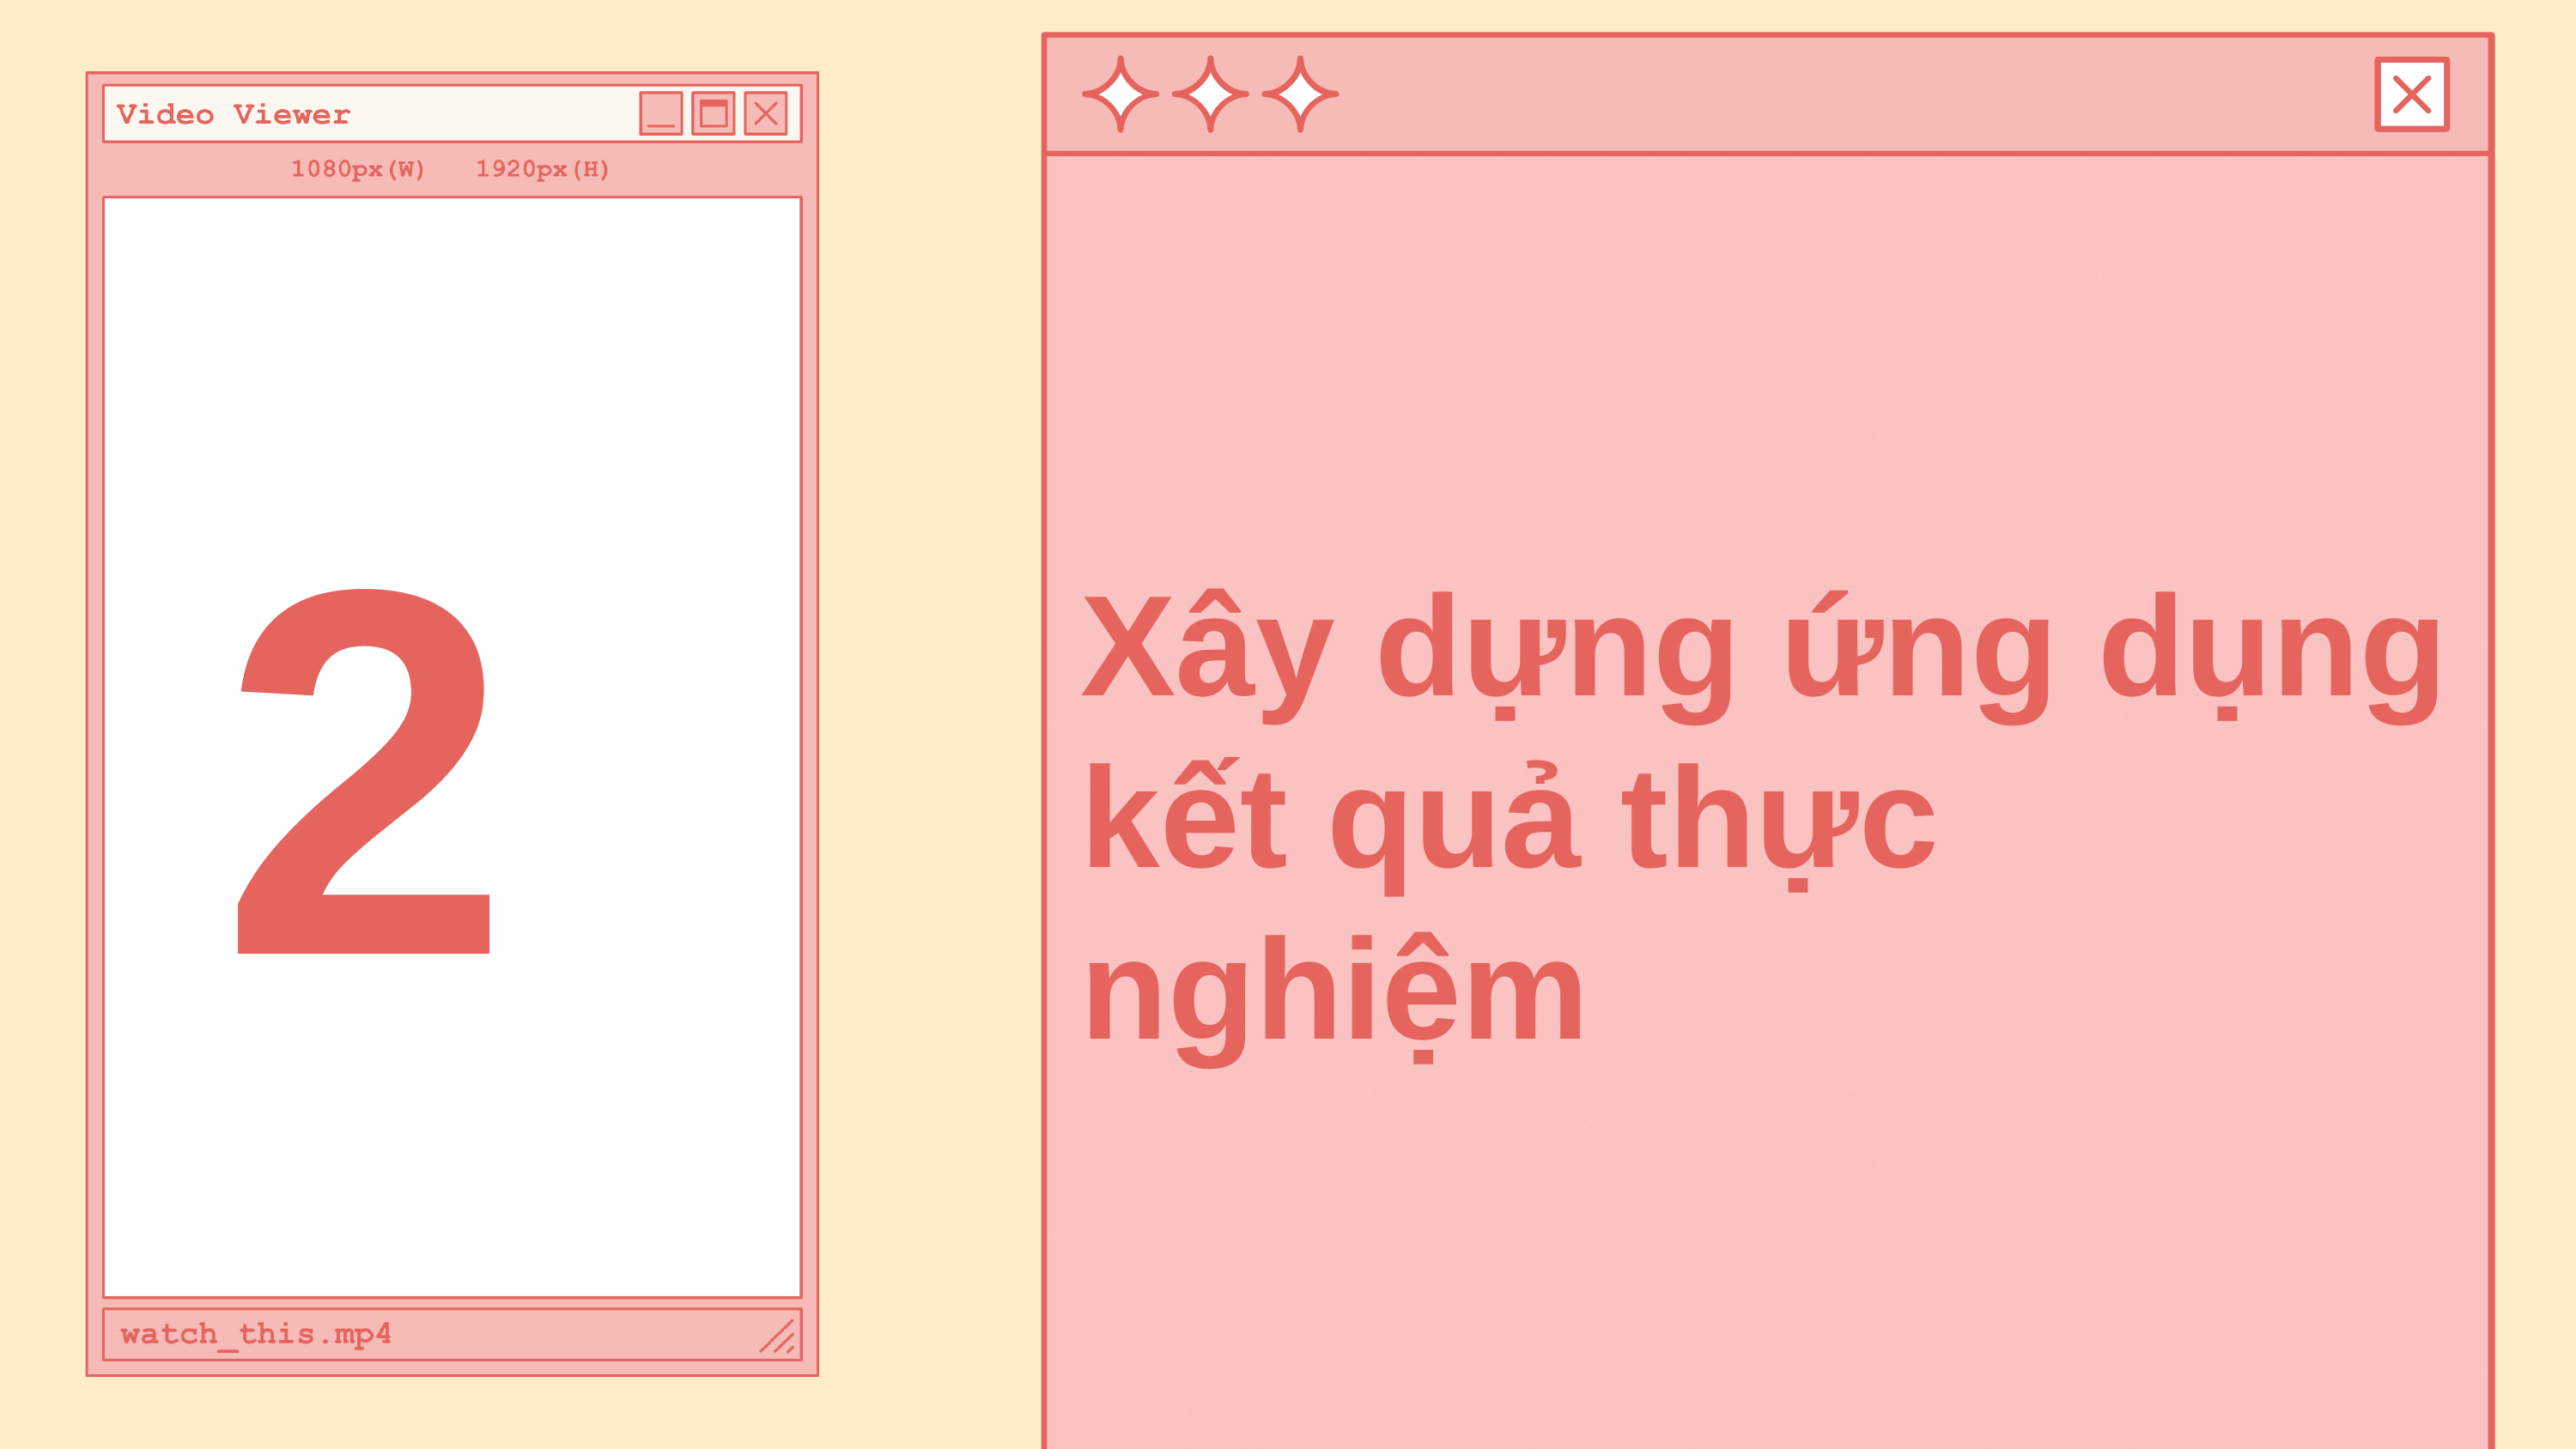

2
Xây dựng ứng dụng kết quả thực nghiệm